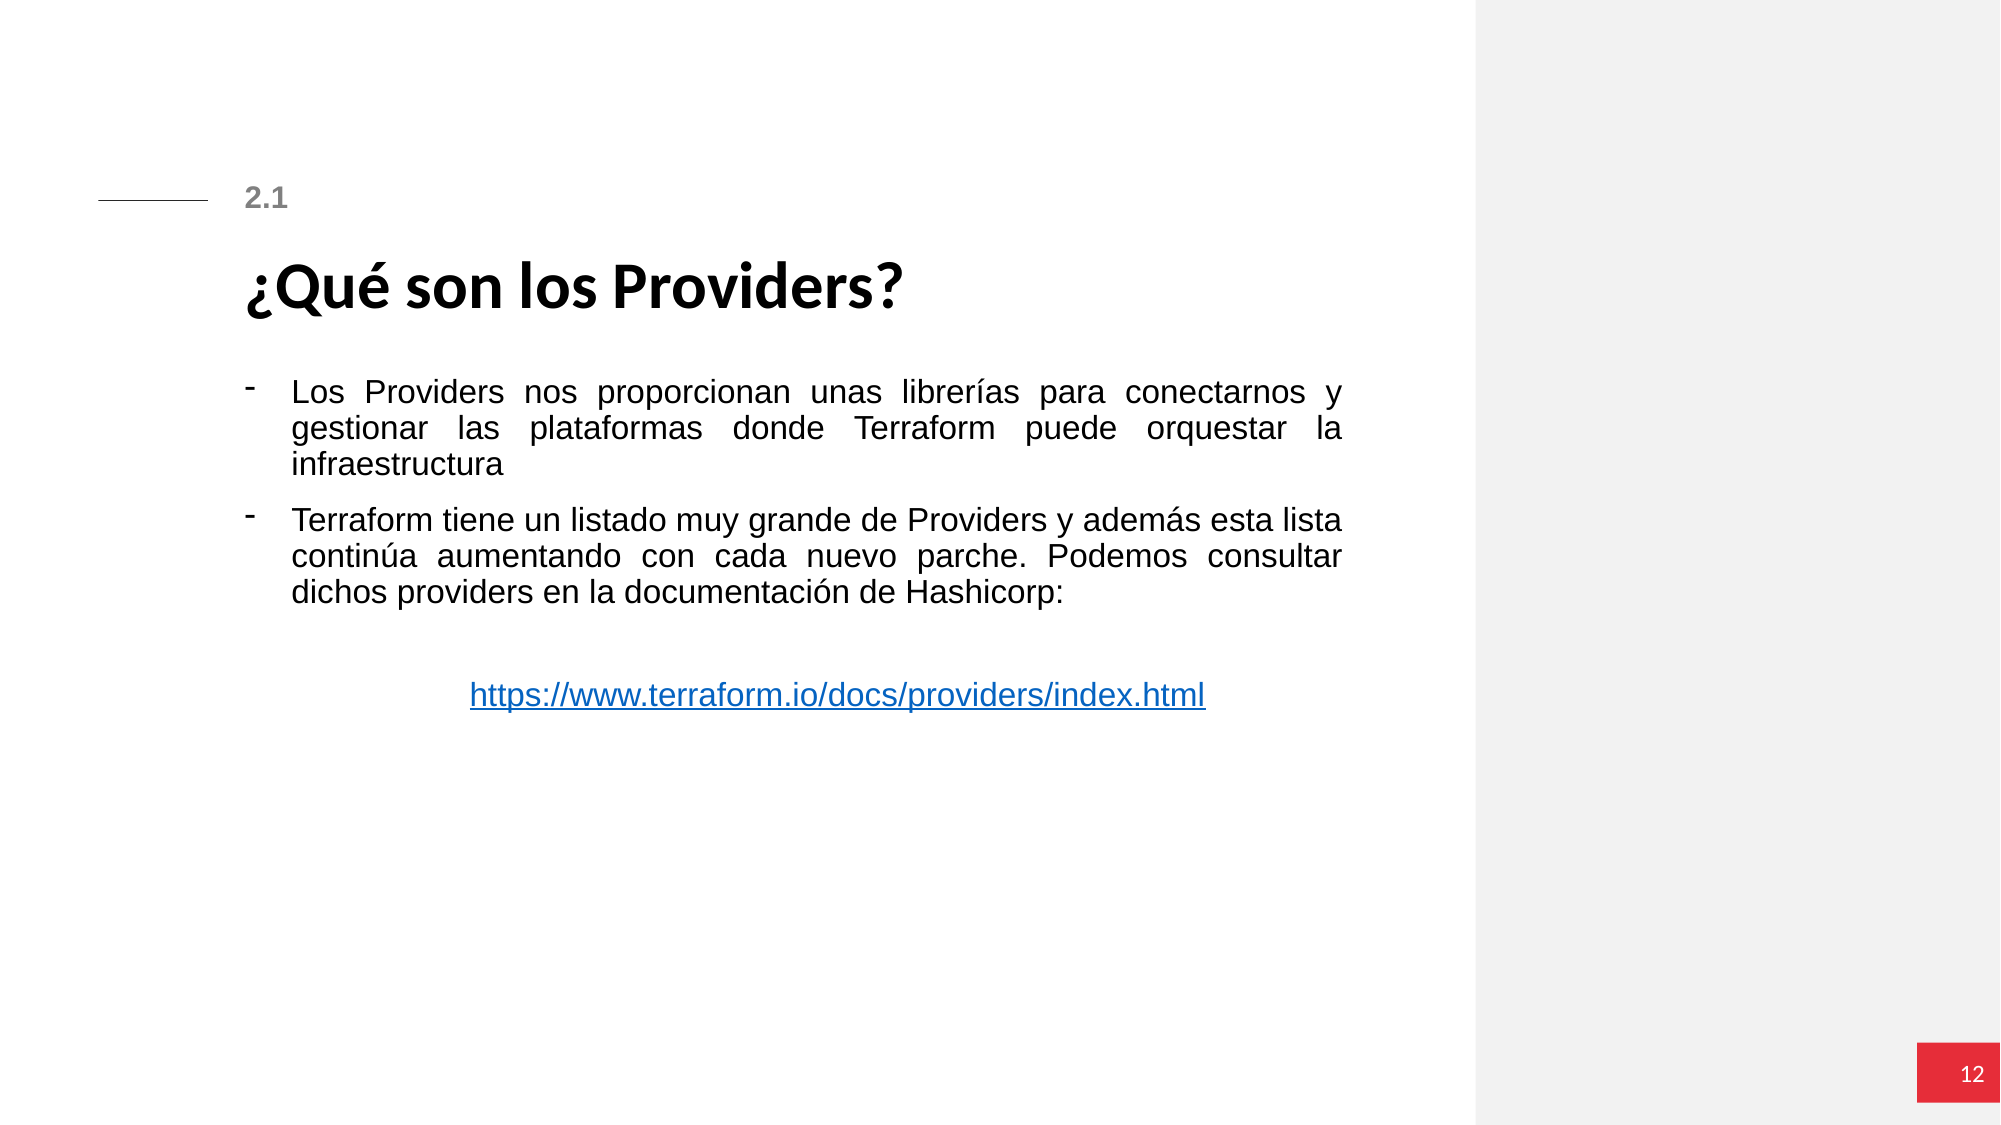

2.1
# ¿Qué son los Providers?
Los Providers nos proporcionan unas librerías para conectarnos y gestionar las plataformas donde Terraform puede orquestar la infraestructura
Terraform tiene un listado muy grande de Providers y además esta lista continúa aumentando con cada nuevo parche. Podemos consultar dichos providers en la documentación de Hashicorp:

	https://www.terraform.io/docs/providers/index.html

12